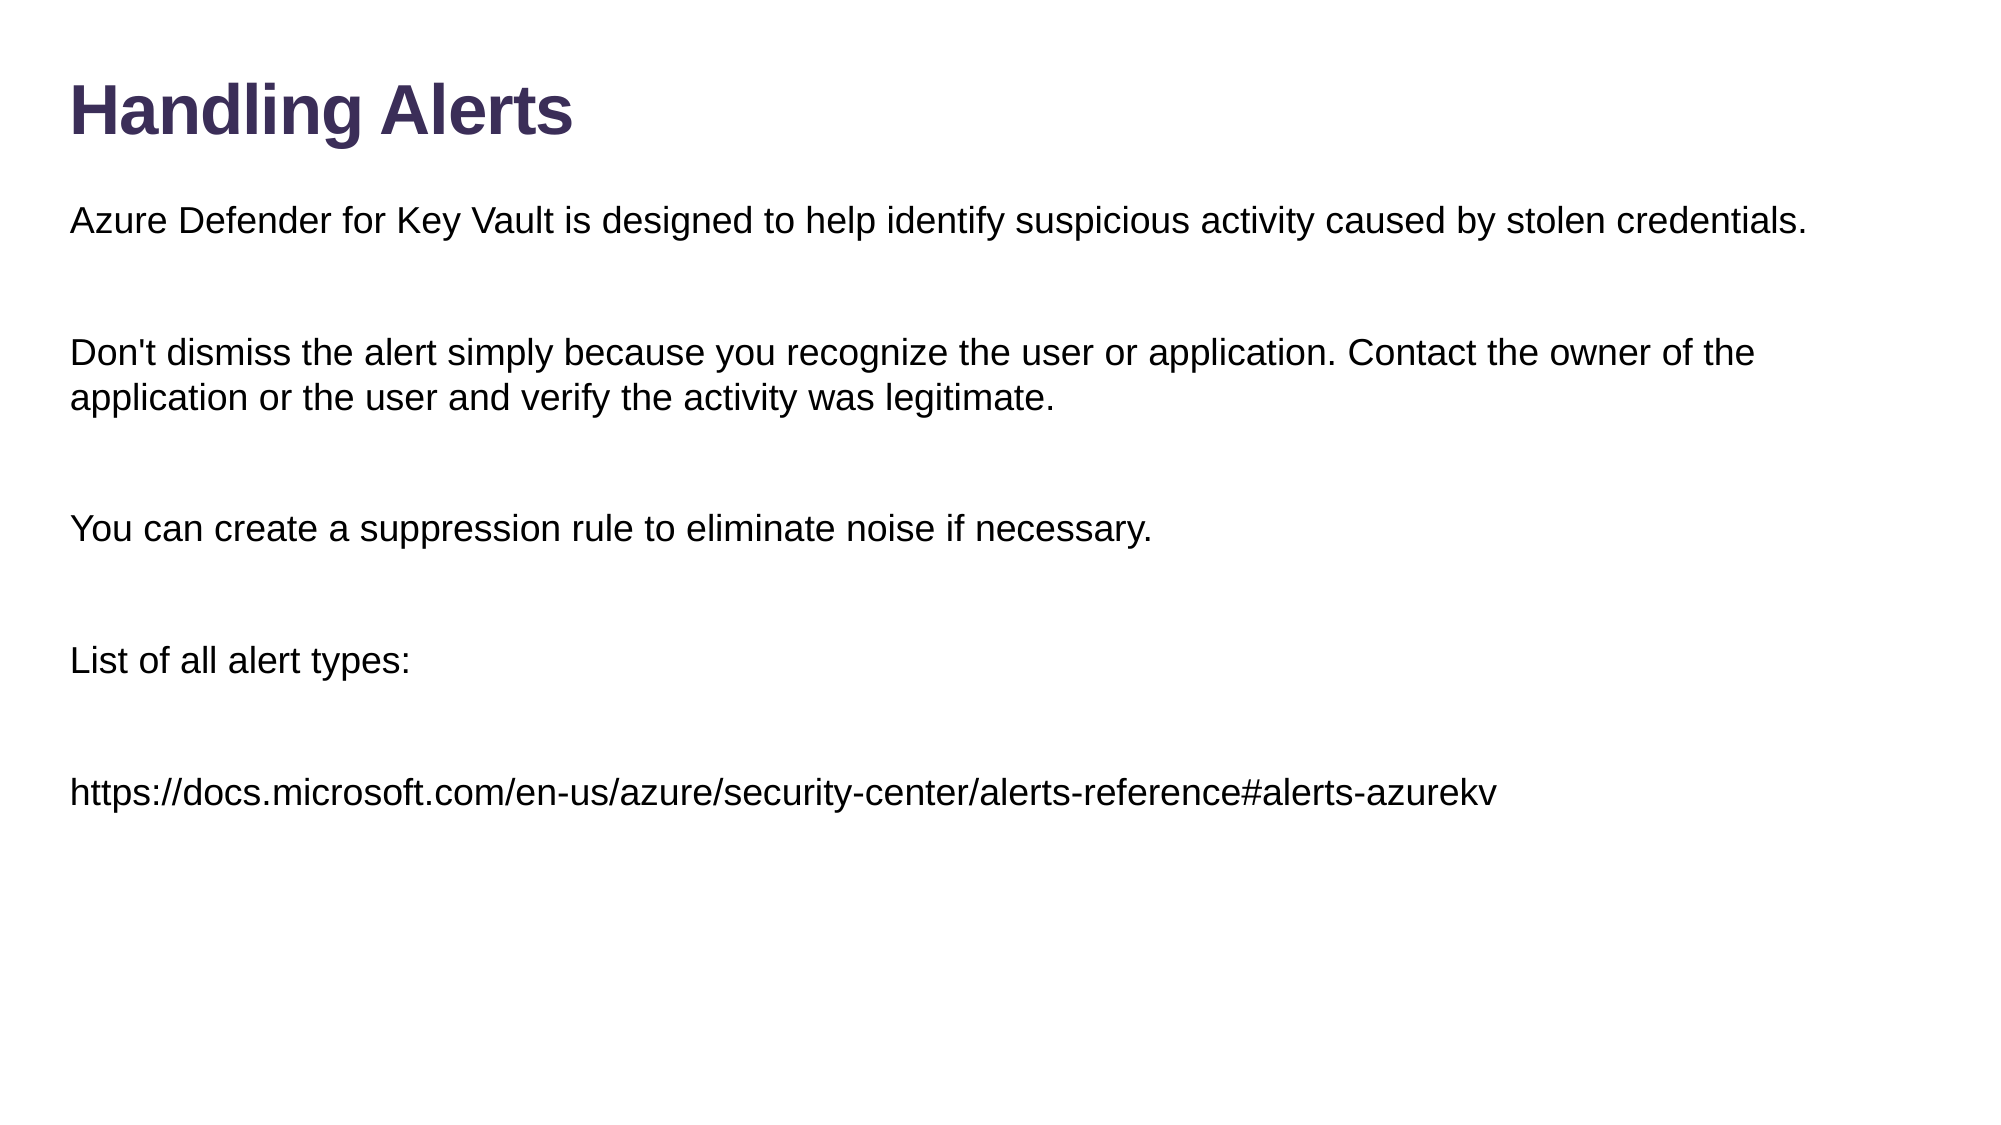

# Handling Alerts
Azure Defender for Key Vault is designed to help identify suspicious activity caused by stolen credentials.

Don't dismiss the alert simply because you recognize the user or application. Contact the owner of the application or the user and verify the activity was legitimate.

You can create a suppression rule to eliminate noise if necessary.

List of all alert types:

https://docs.microsoft.com/en-us/azure/security-center/alerts-reference#alerts-azurekv